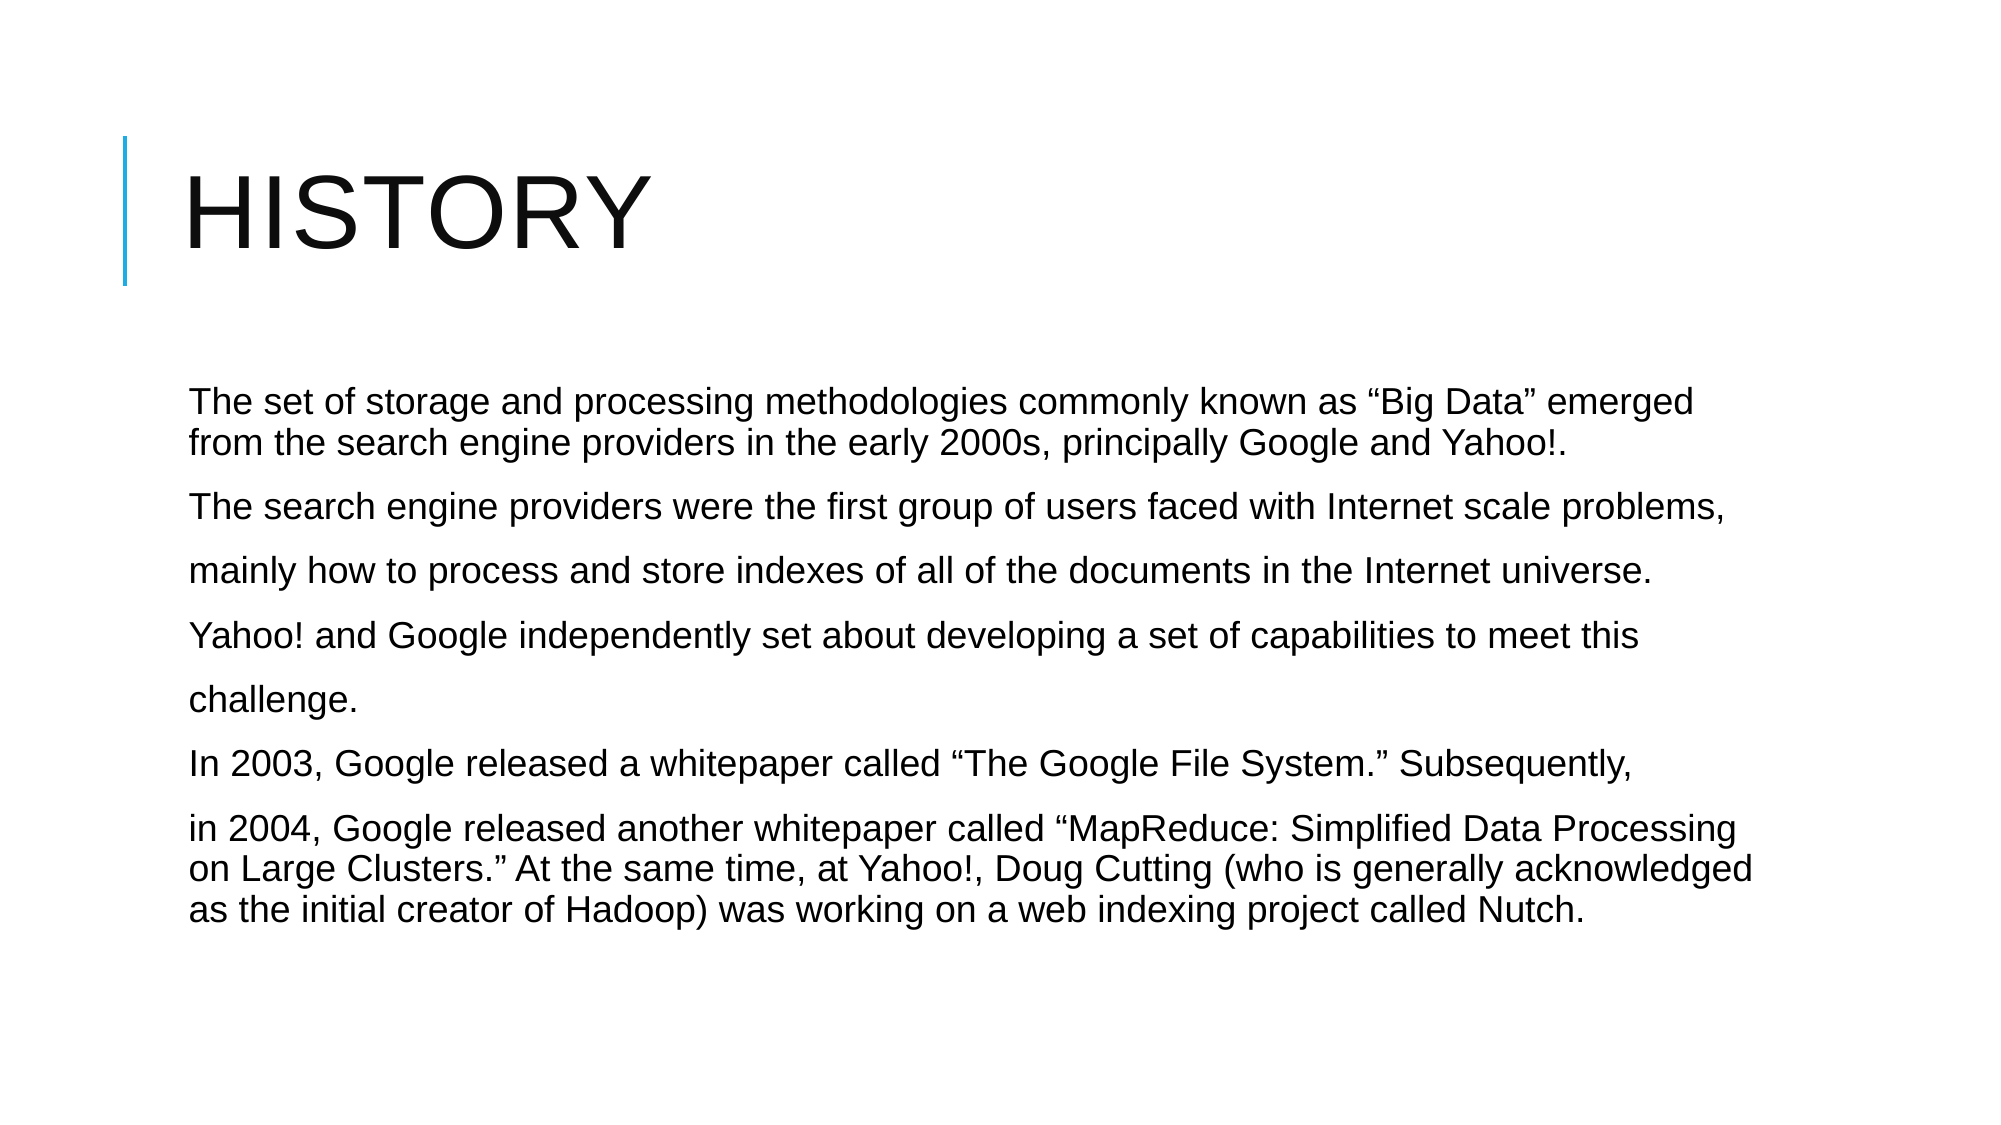

# history
The set of storage and processing methodologies commonly known as “Big Data” emerged from the search engine providers in the early 2000s, principally Google and Yahoo!.
The search engine providers were the first group of users faced with Internet scale problems,
mainly how to process and store indexes of all of the documents in the Internet universe.
Yahoo! and Google independently set about developing a set of capabilities to meet this
challenge.
In 2003, Google released a whitepaper called “The Google File System.” Subsequently,
in 2004, Google released another whitepaper called “MapReduce: Simplified Data Processing on Large Clusters.” At the same time, at Yahoo!, Doug Cutting (who is generally acknowledged as the initial creator of Hadoop) was working on a web indexing project called Nutch.